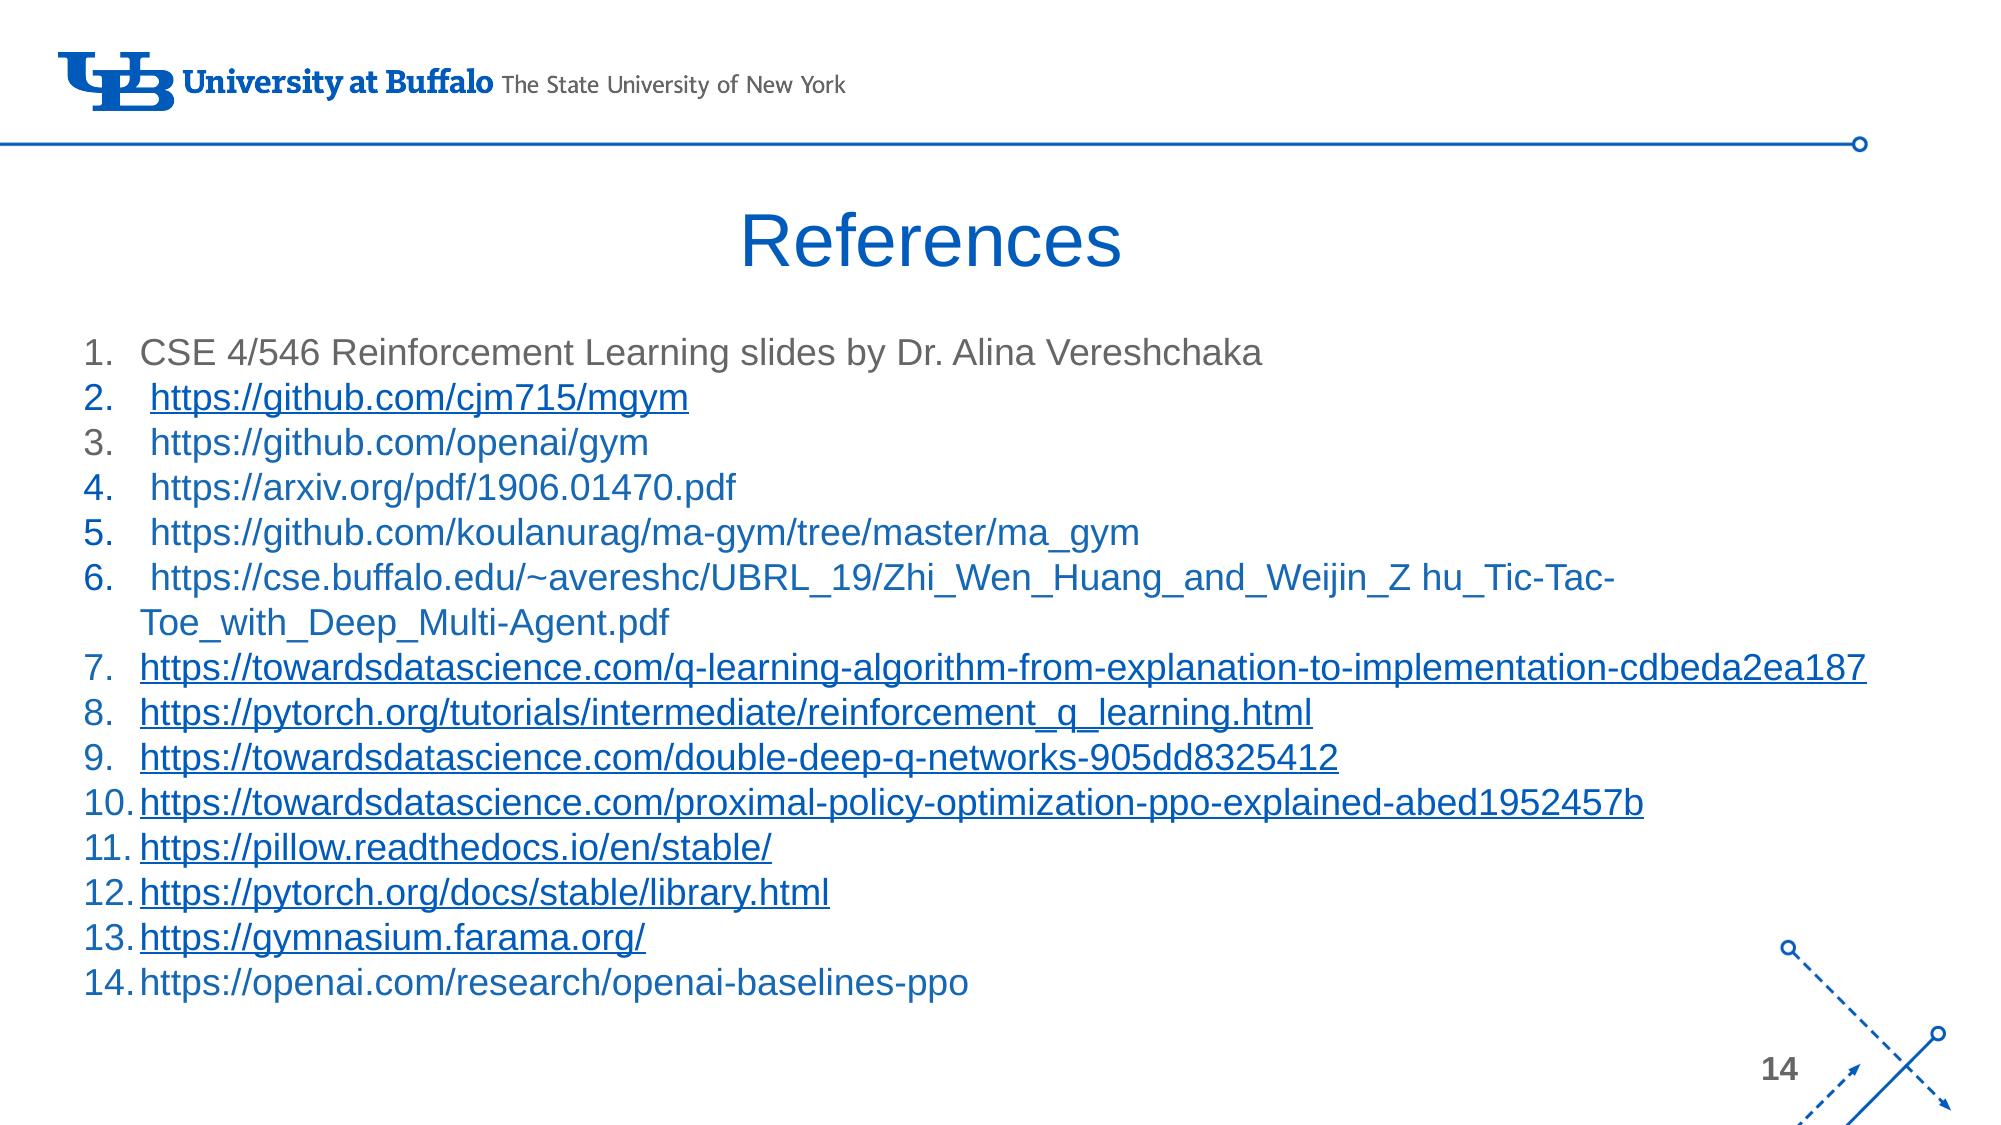

References
CSE 4/546 Reinforcement Learning slides by Dr. Alina Vereshchaka
 https://github.com/cjm715/mgym
 https://github.com/openai/gym
 https://arxiv.org/pdf/1906.01470.pdf
 https://github.com/koulanurag/ma-gym/tree/master/ma_gym
 https://cse.buffalo.edu/~avereshc/UBRL_19/Zhi_Wen_Huang_and_Weijin_Z hu_Tic-Tac-Toe_with_Deep_Multi-Agent.pdf
https://towardsdatascience.com/q-learning-algorithm-from-explanation-to-implementation-cdbeda2ea187
https://pytorch.org/tutorials/intermediate/reinforcement_q_learning.html
https://towardsdatascience.com/double-deep-q-networks-905dd8325412
https://towardsdatascience.com/proximal-policy-optimization-ppo-explained-abed1952457b
https://pillow.readthedocs.io/en/stable/
https://pytorch.org/docs/stable/library.html
https://gymnasium.farama.org/
https://openai.com/research/openai-baselines-ppo